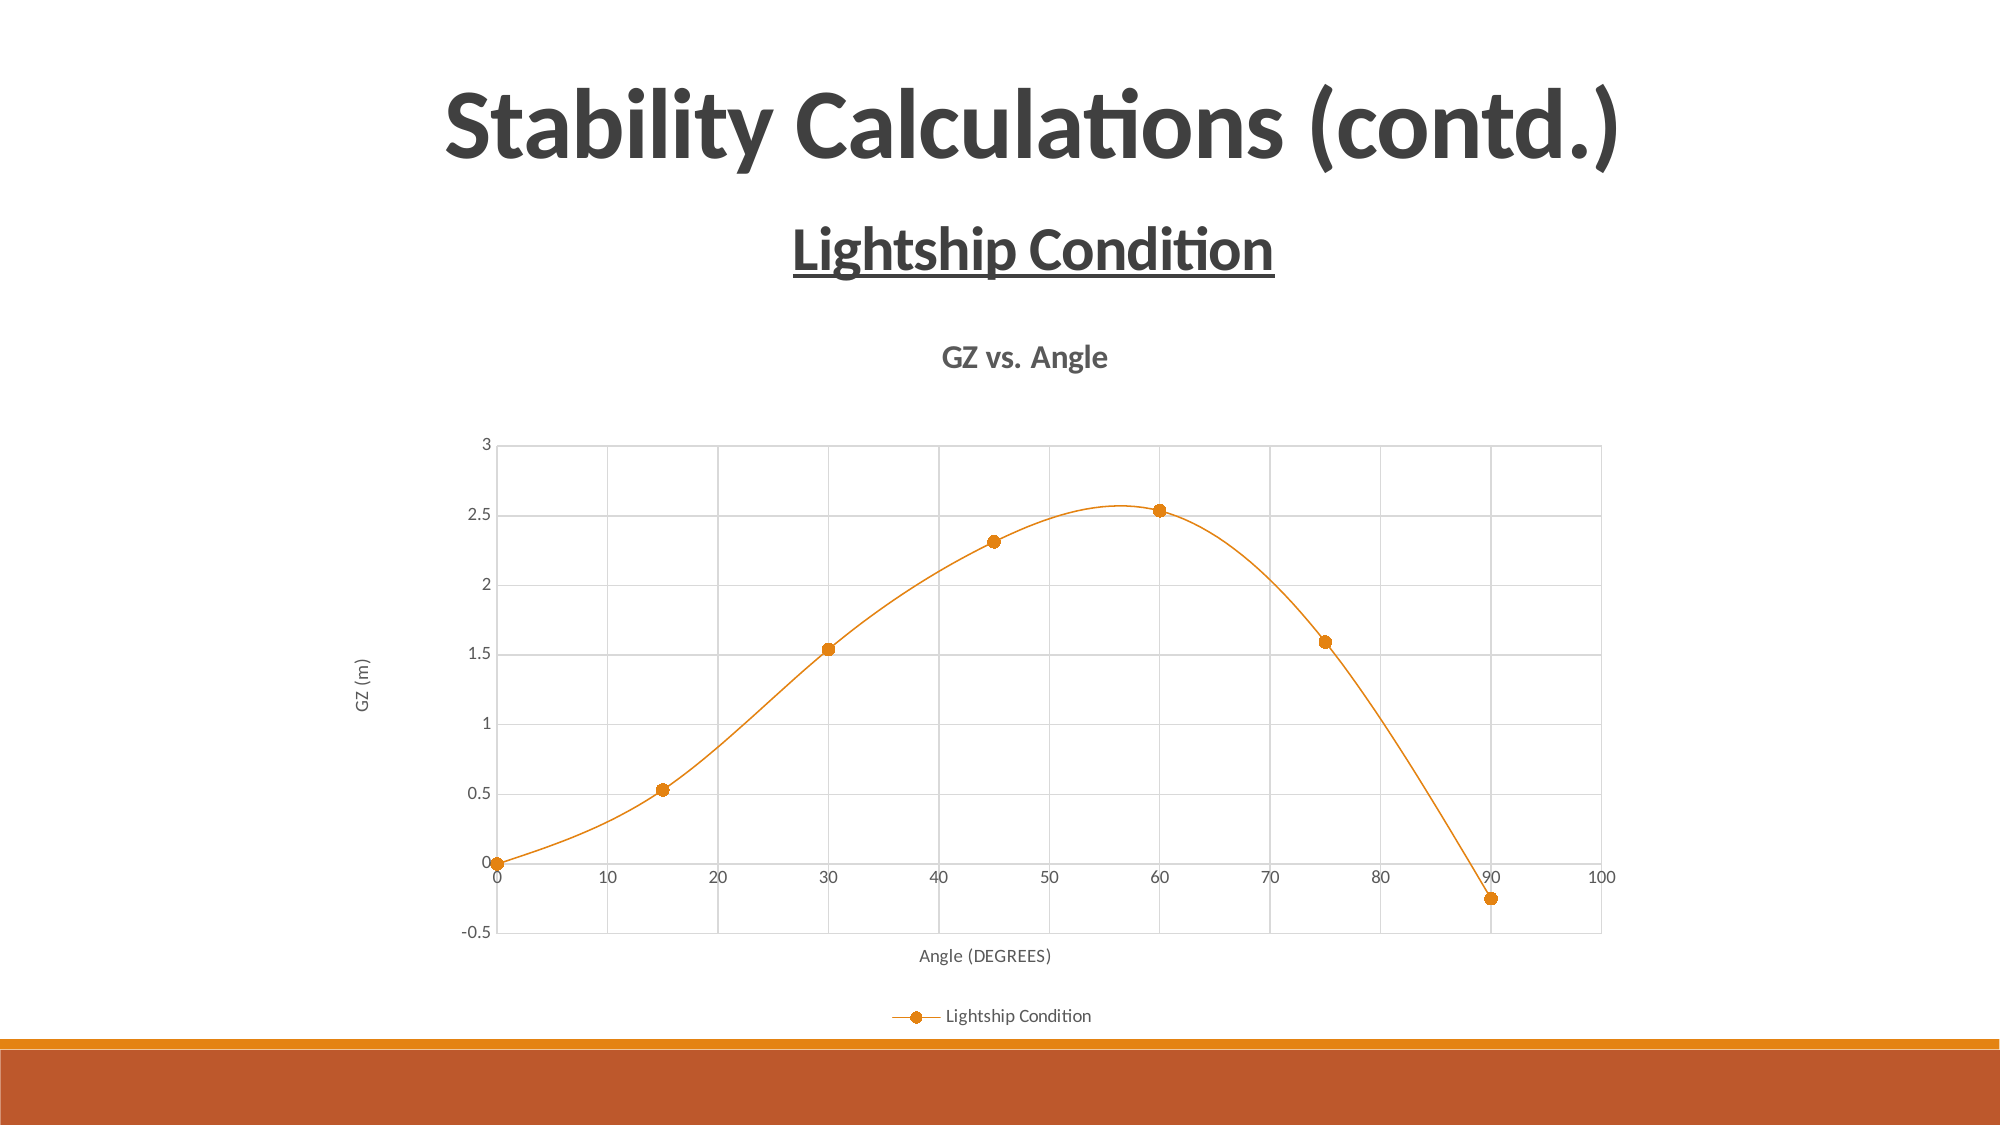

Stability Calculations (contd.)
Lightship Condition

### Chart: GZ vs. Angle

| Category | Lightship Condition |
|---|---|